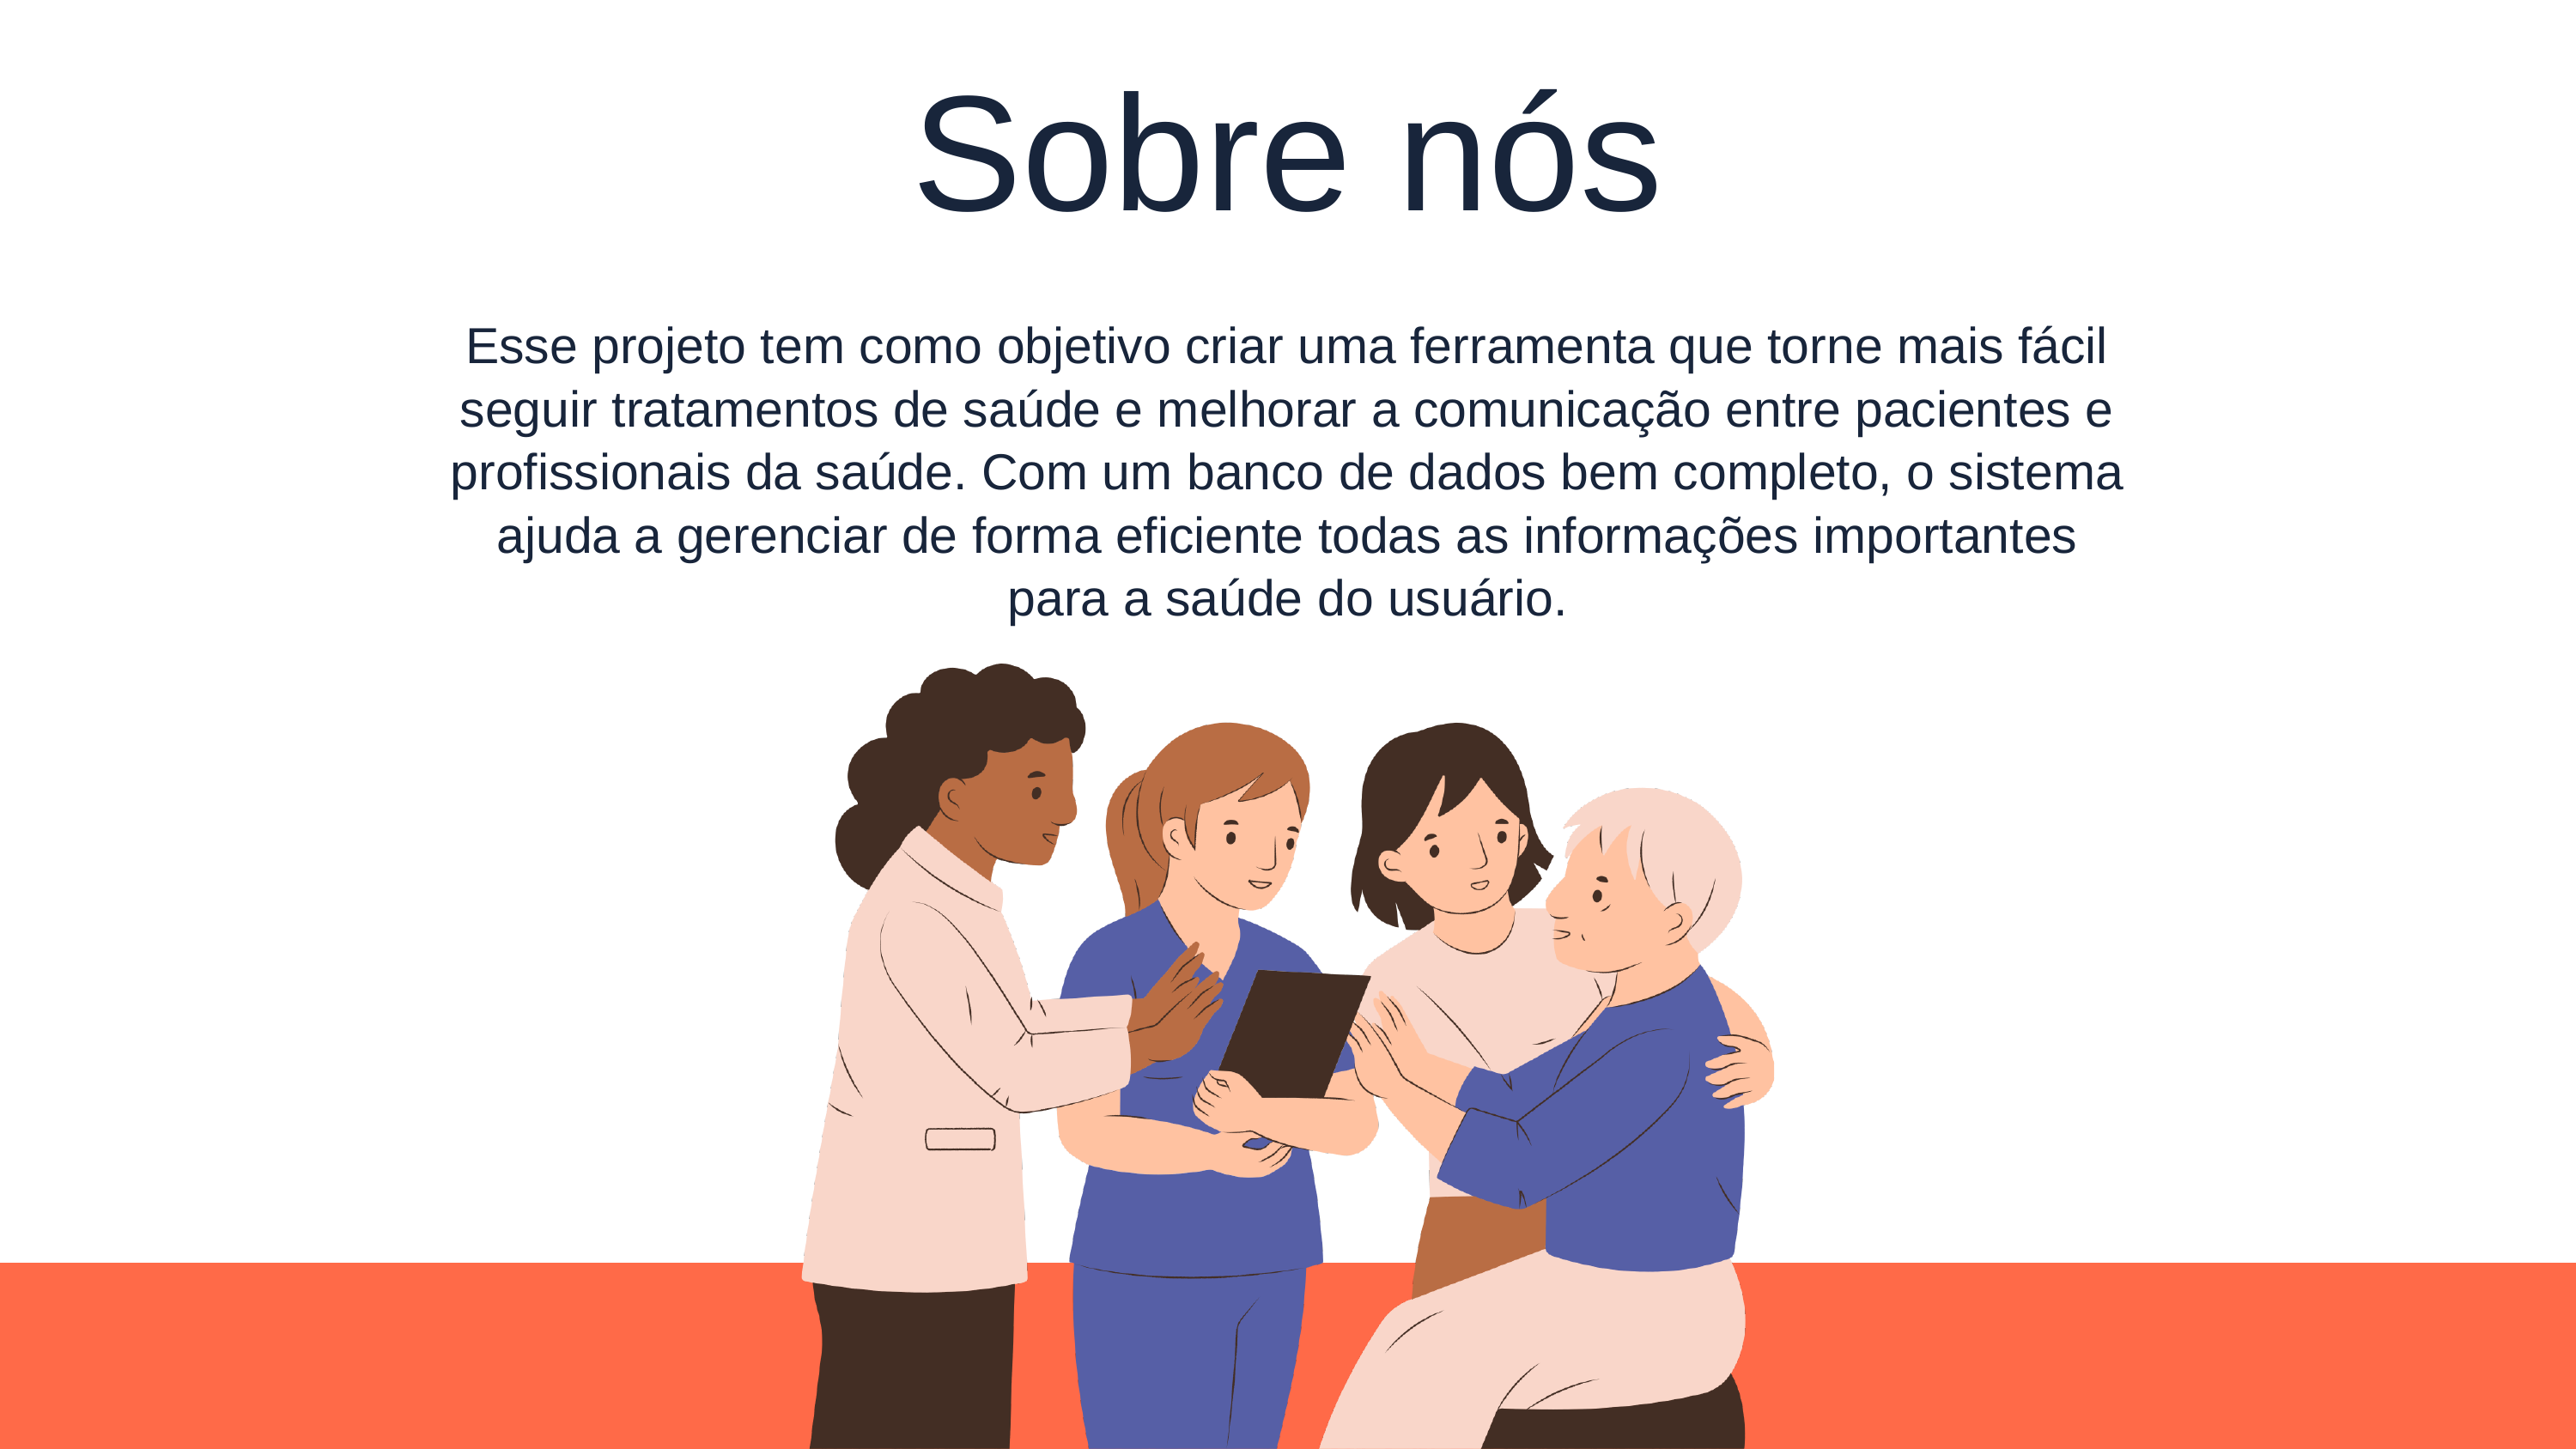

Sobre nós

Esse projeto tem como objetivo criar uma ferramenta que torne mais fácil seguir tratamentos de saúde e melhorar a comunicação entre pacientes e profissionais da saúde. Com um banco de dados bem completo, o sistema ajuda a gerenciar de forma eficiente todas as informações importantes para a saúde do usuário.